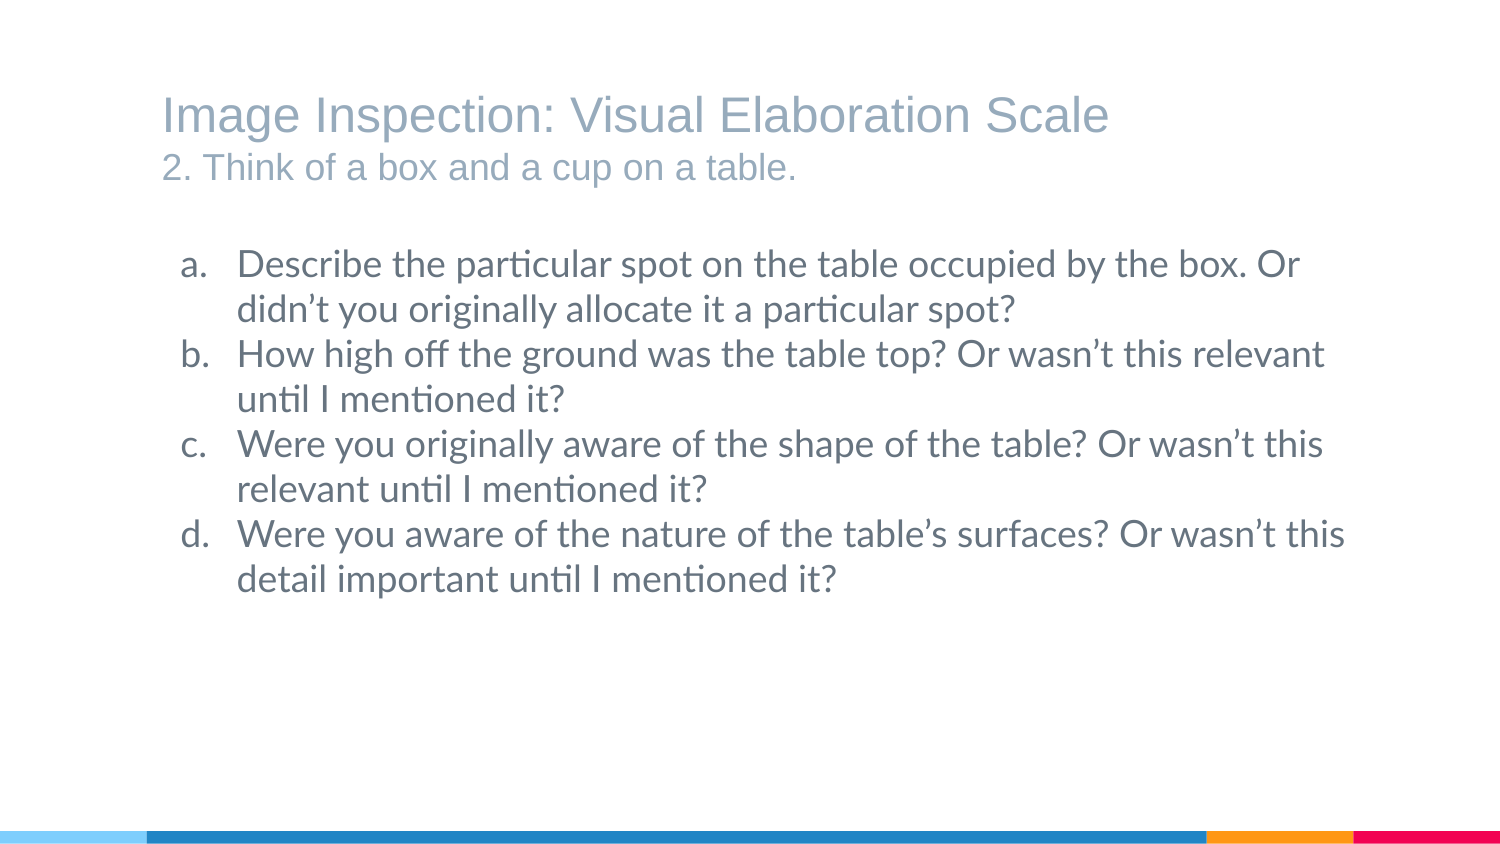

# Image Inspection: Visual Elaboration Scale
2. Think of a box and a cup on a table.
Describe the particular spot on the table occupied by the box. Or didn’t you originally allocate it a particular spot?
How high off the ground was the table top? Or wasn’t this relevant until I mentioned it?
Were you originally aware of the shape of the table? Or wasn’t this relevant until I mentioned it?
Were you aware of the nature of the table’s surfaces? Or wasn’t this detail important until I mentioned it?